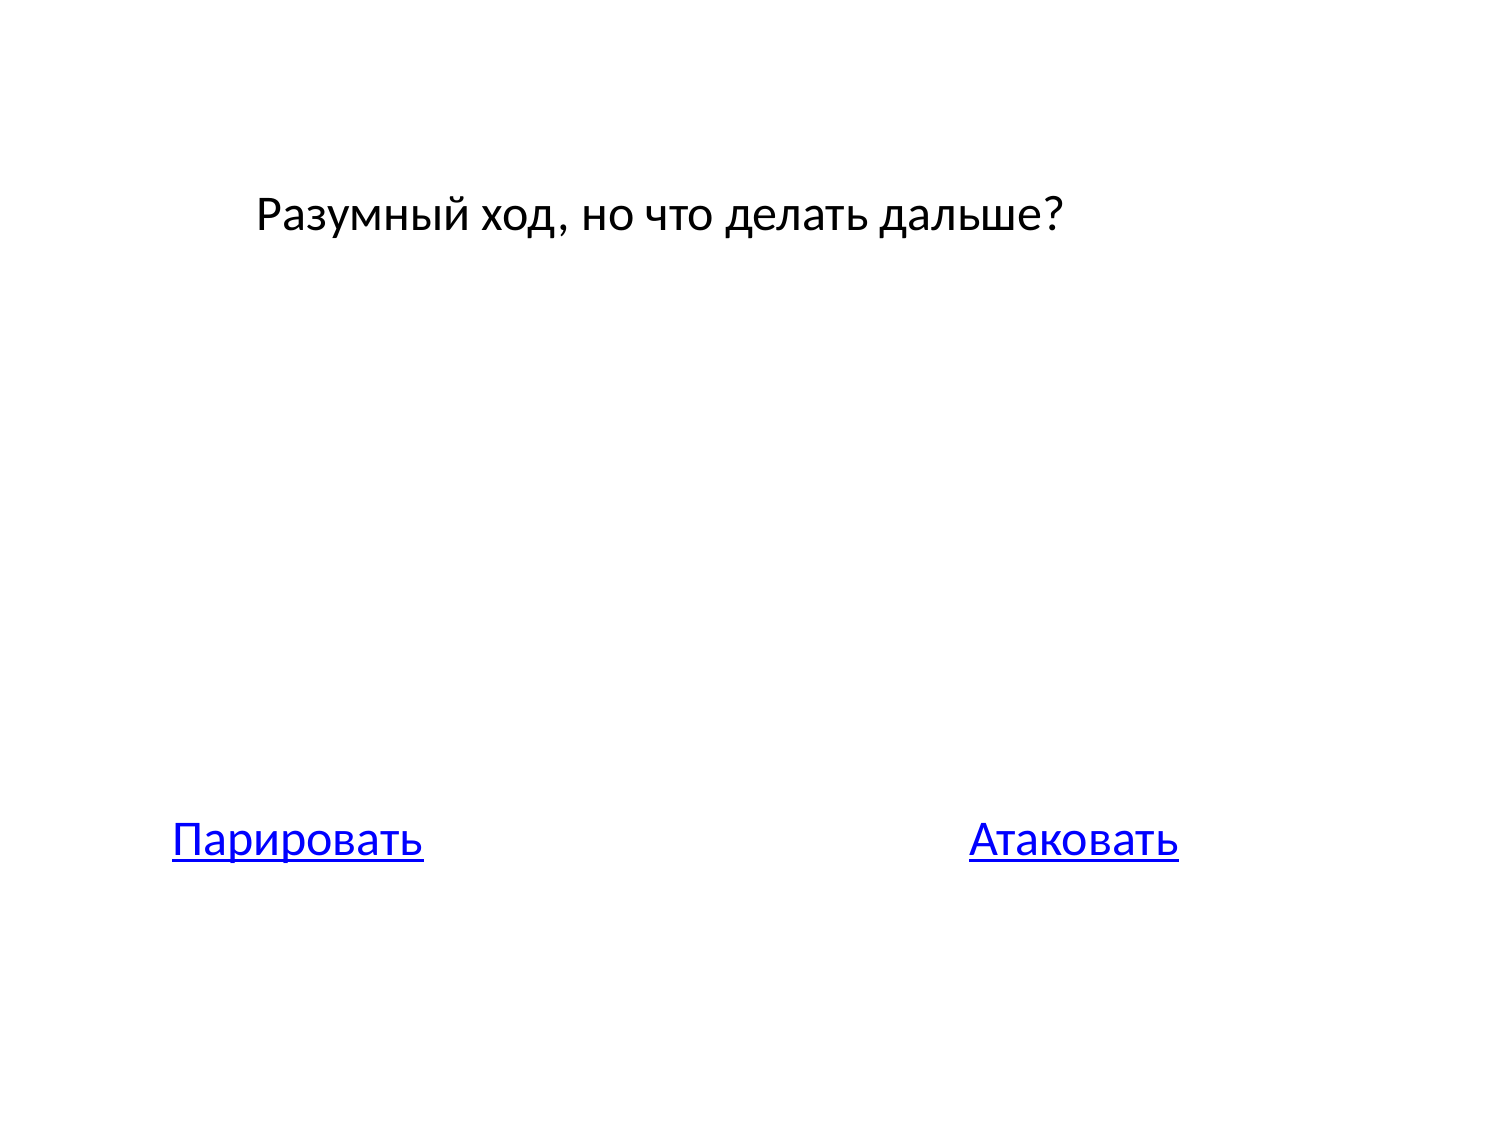

Разумный ход, но что делать дальше?
Парировать
Атаковать